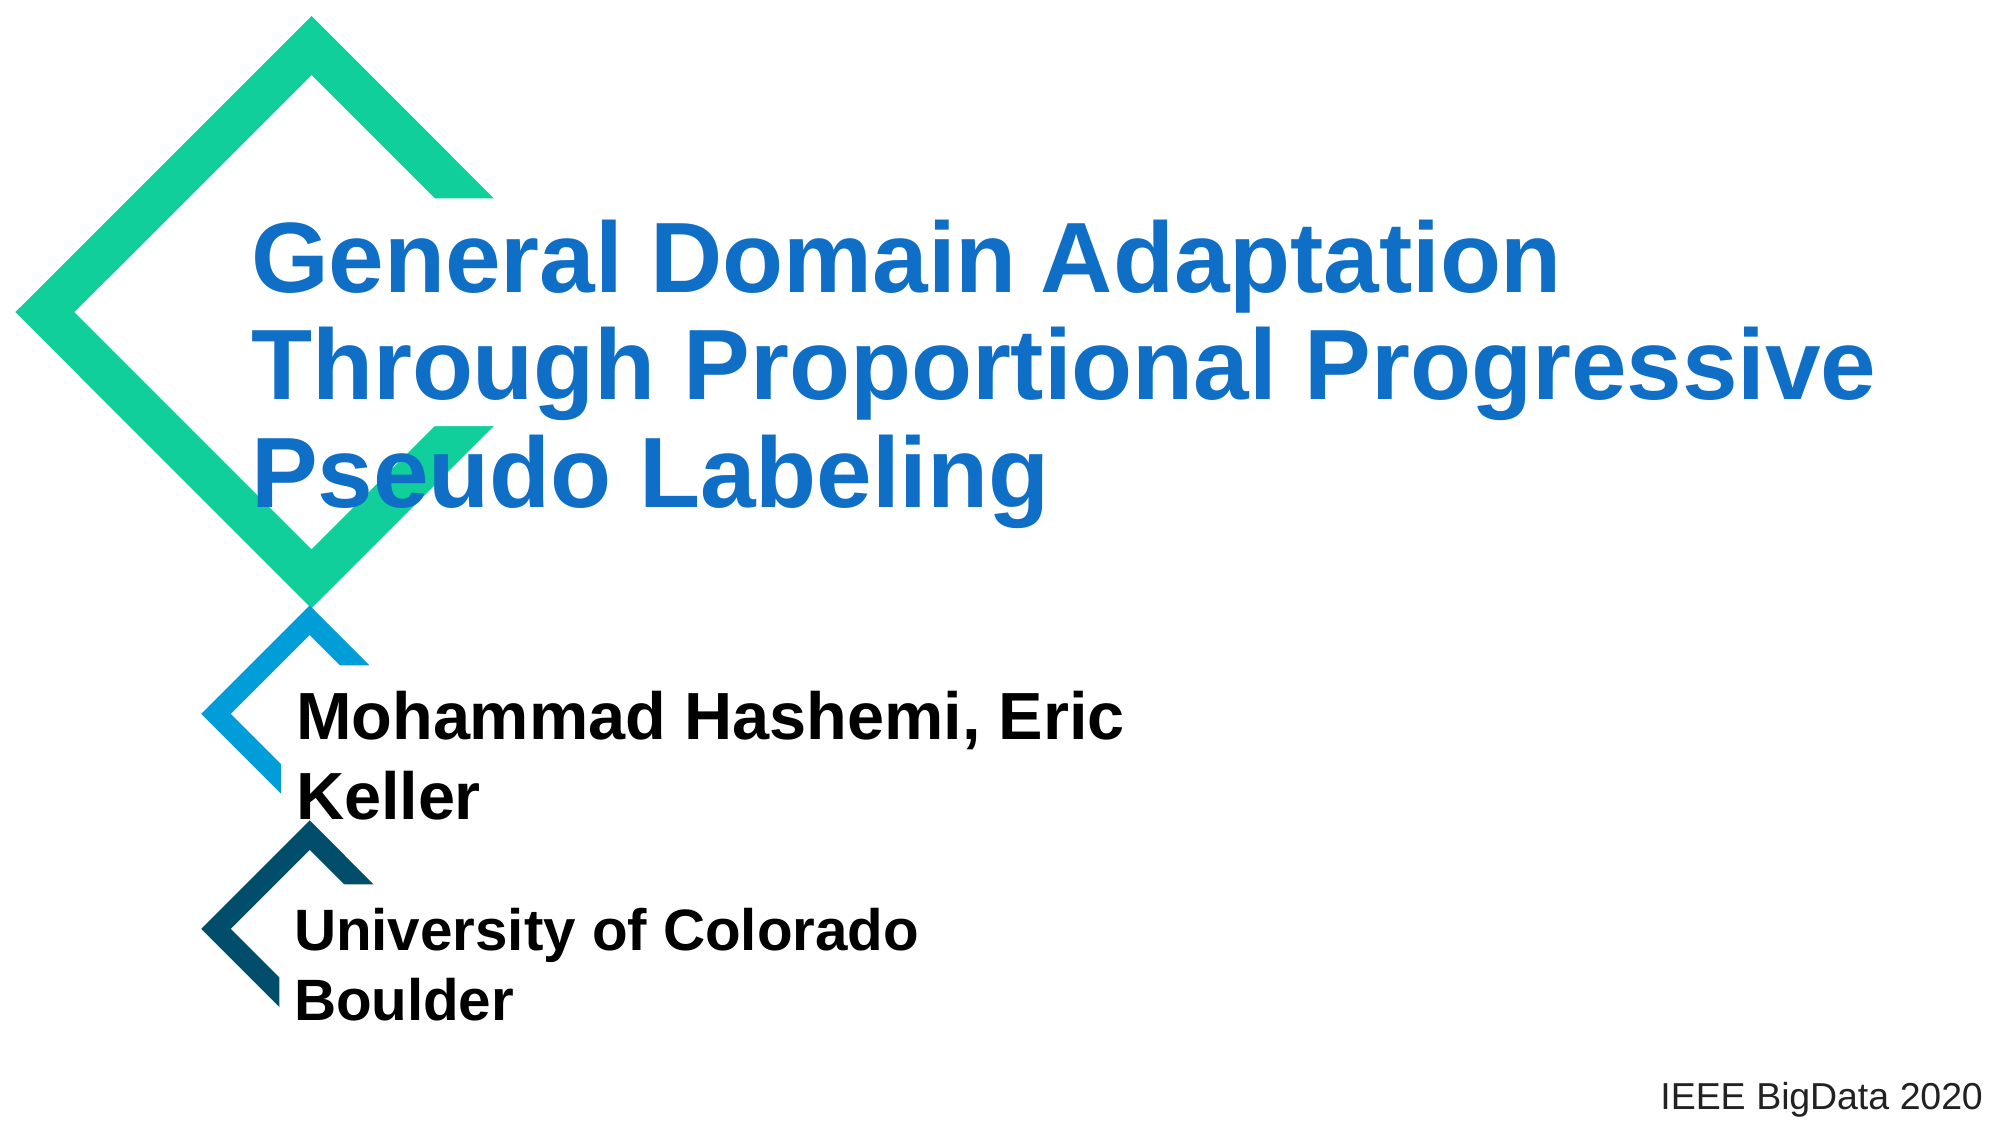

General Domain Adaptation Through Proportional Progressive Pseudo Labeling

Mohammad Hashemi, Eric Keller

University of Colorado Boulder
 IEEE BigData 2020